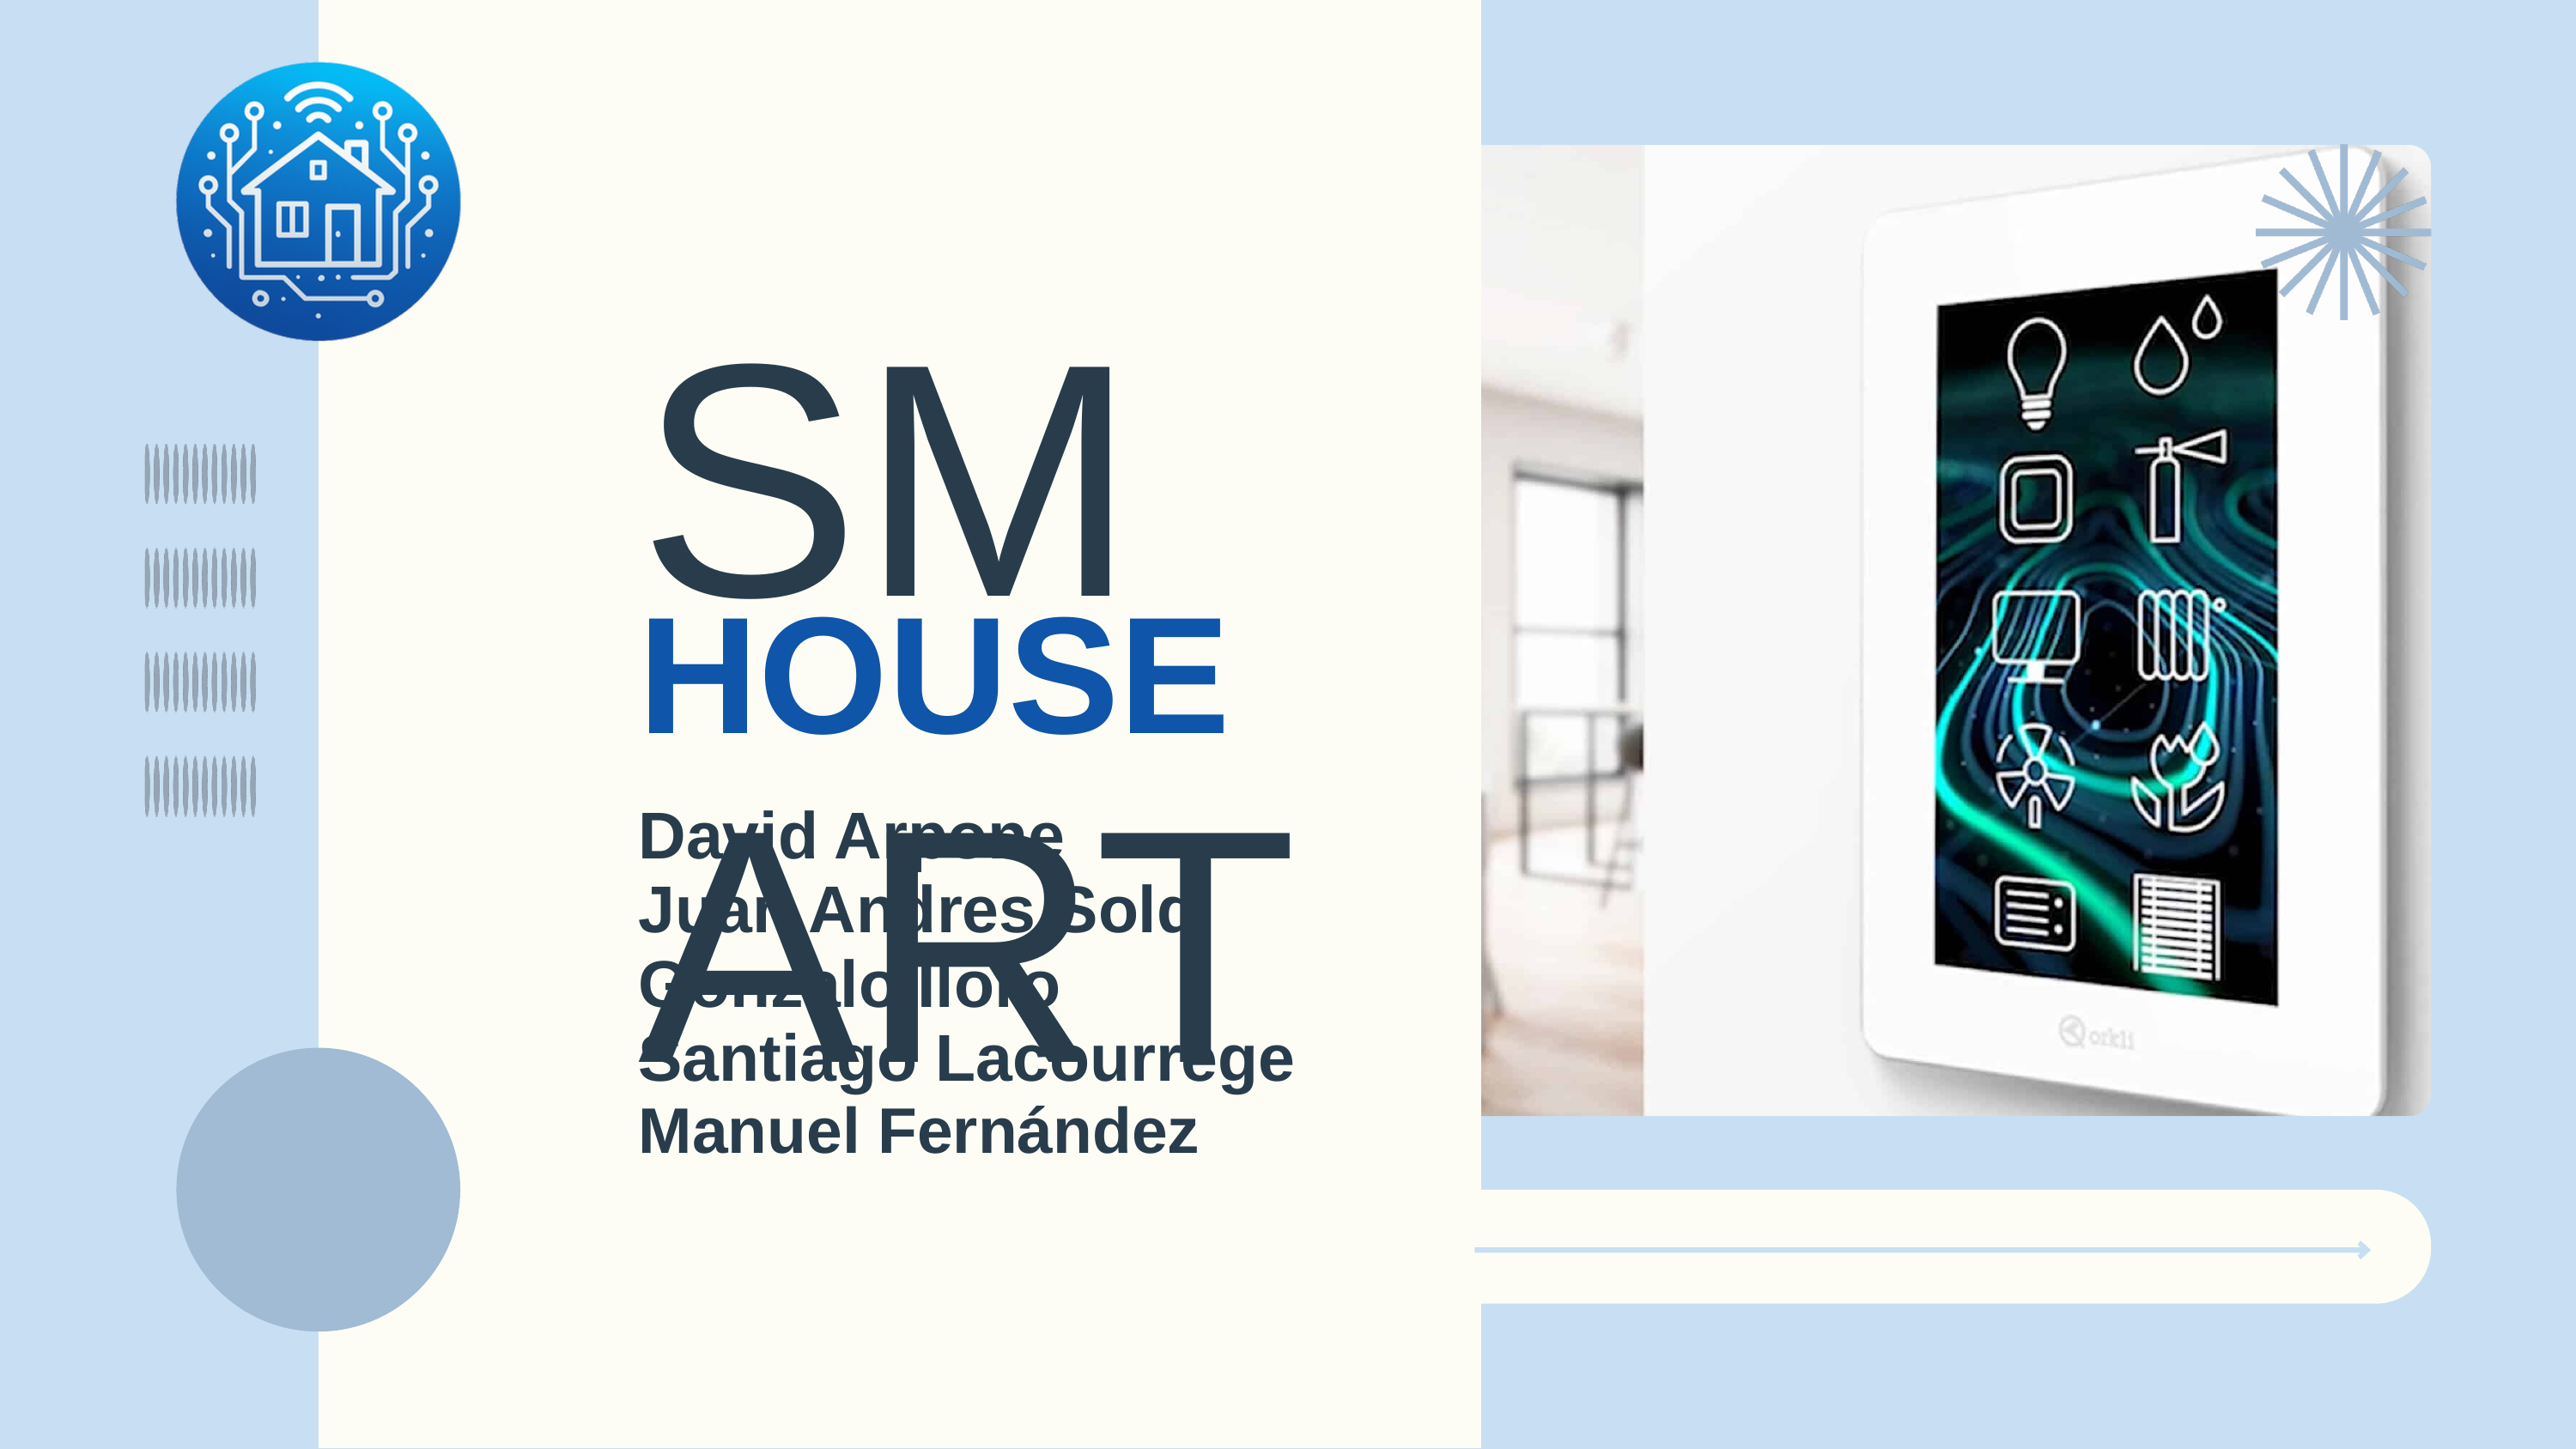

SMART
HOUSE

David Arpone
Juan Andres Soldi
Gonzalo Iloro
Santiago Lacourrege
Manuel Fernández